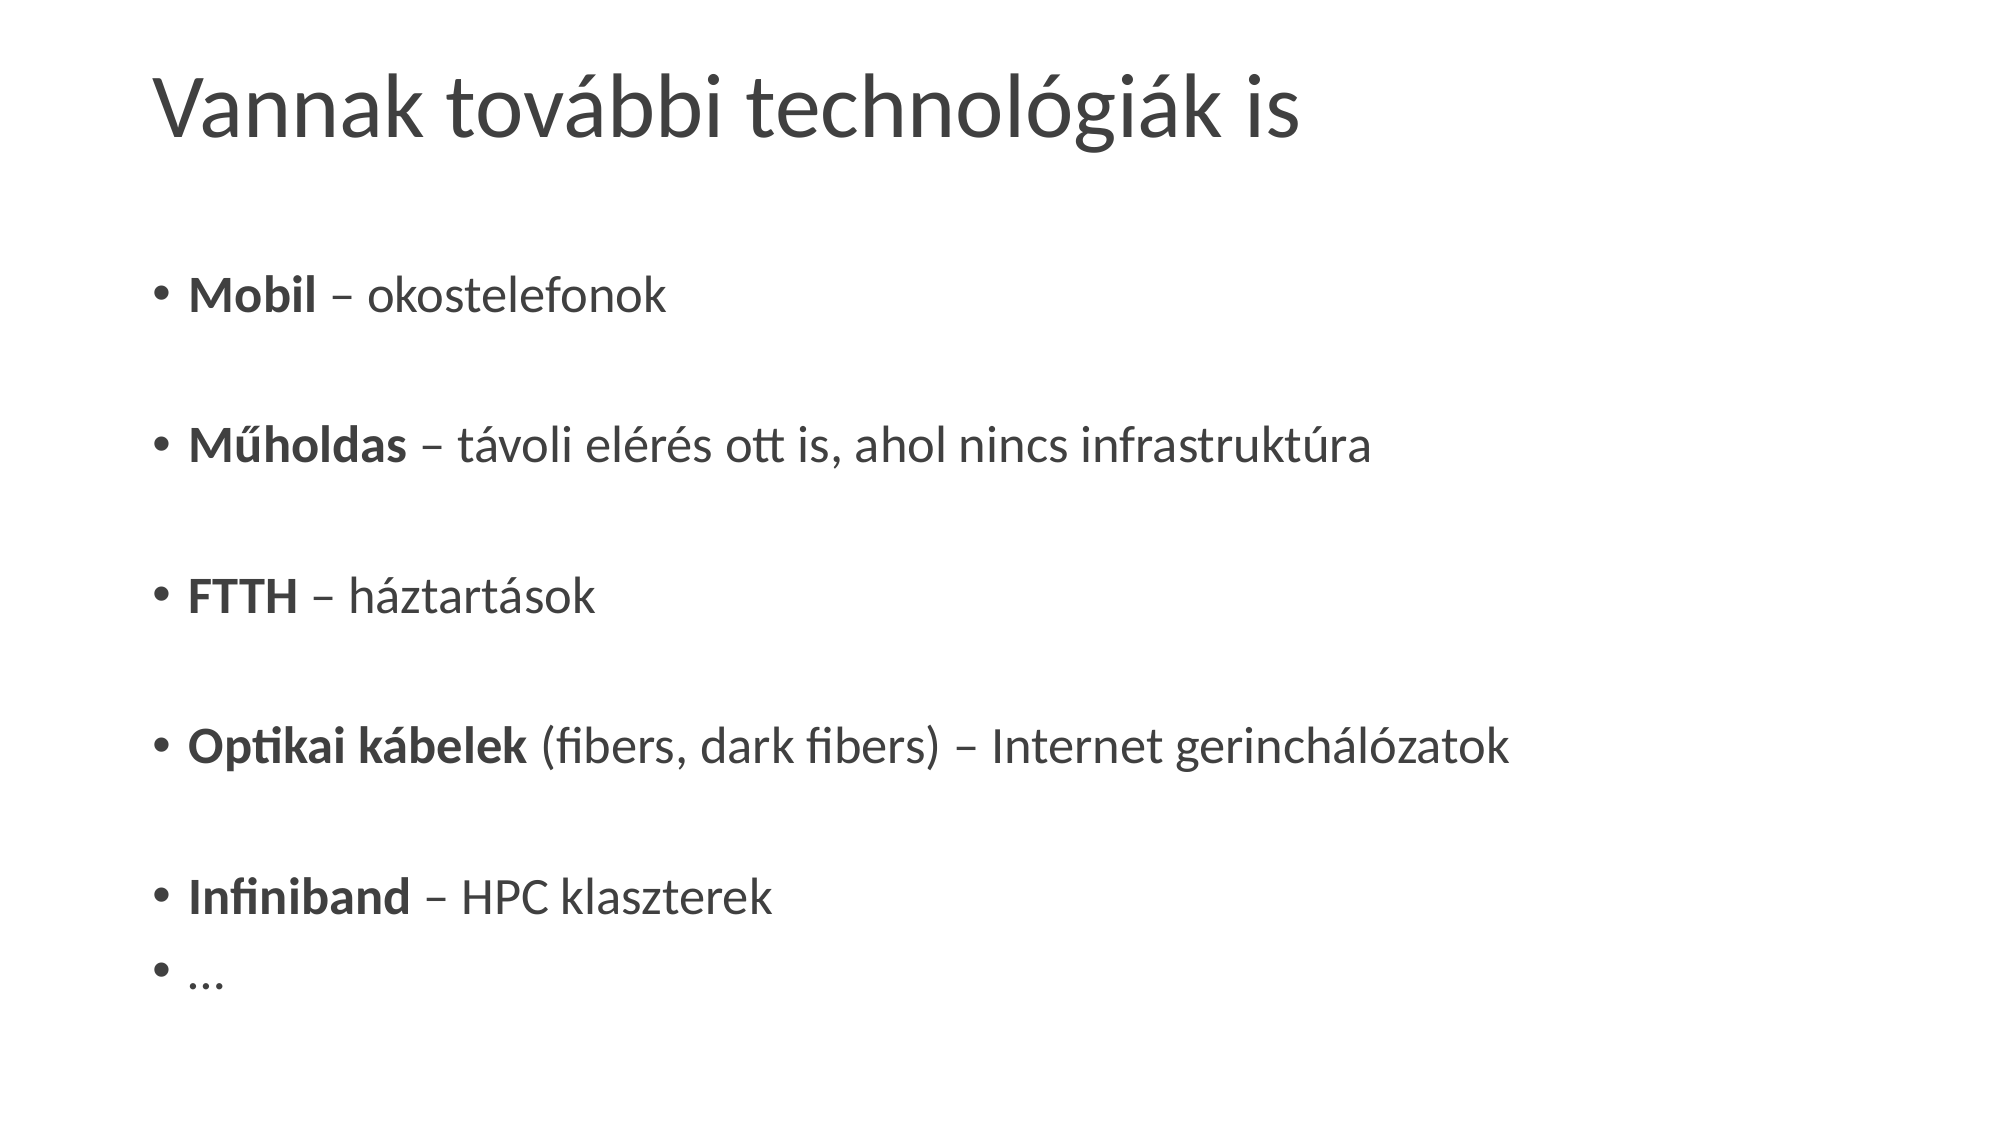

# Vannak további technológiák is
Mobil – okostelefonok

Műholdas – távoli elérés ott is, ahol nincs infrastruktúra

FTTH – háztartások

Optikai kábelek (fibers, dark fibers) – Internet gerinchálózatok

Infiniband – HPC klaszterek
…